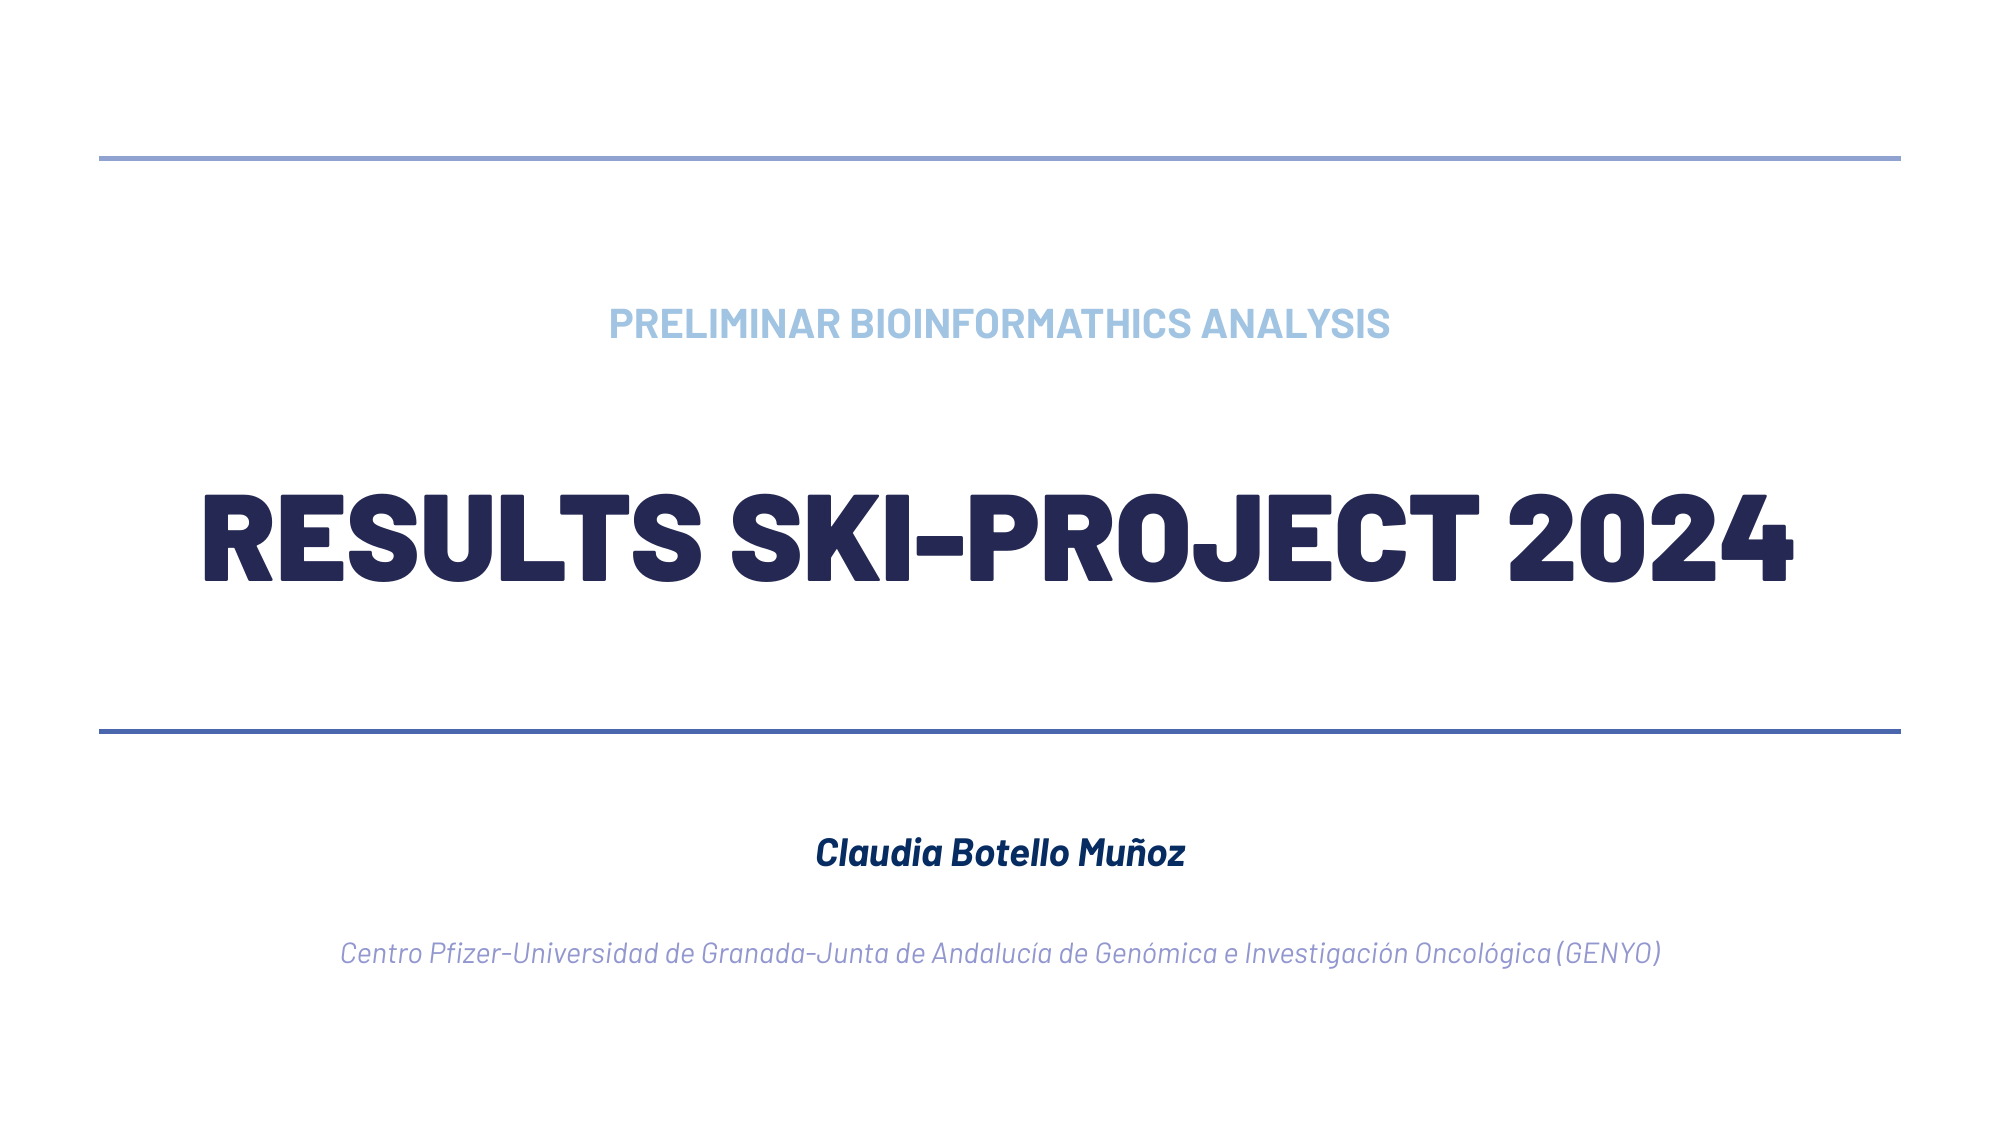

# PRELIMINAR BIOINFORMATHICS ANALYSIS RESULTS SKI-PROJECT 2024

Claudia Botello Muñoz

Centro Pfizer-Universidad de Granada-Junta de Andalucía de Genómica e Investigación Oncológica (GENYO)